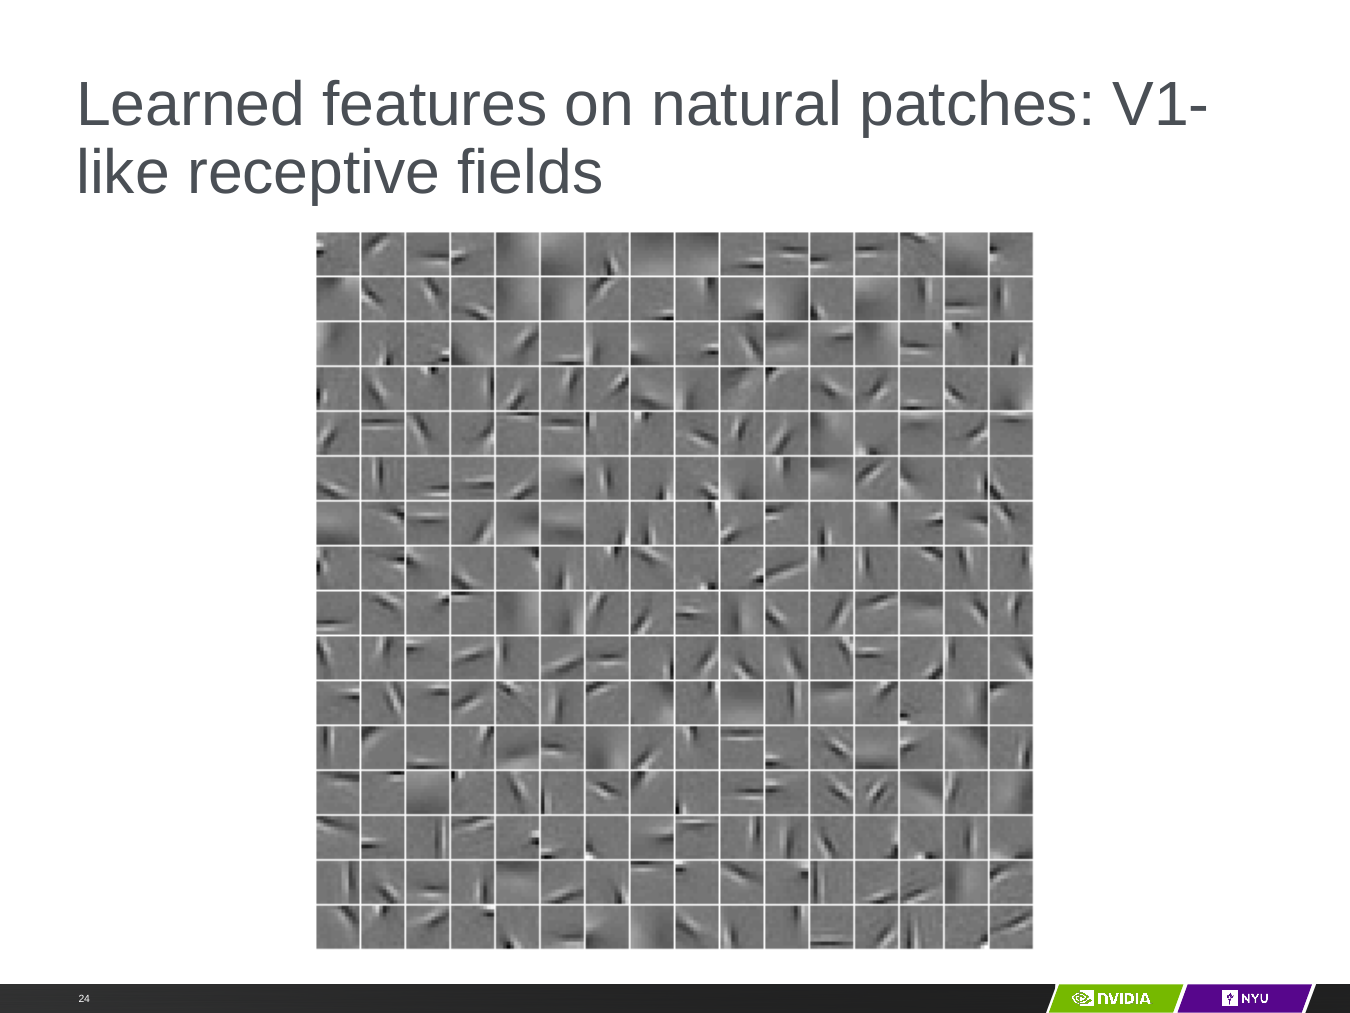

# Learned features on natural patches: V1-like receptive fields
Y LeCun